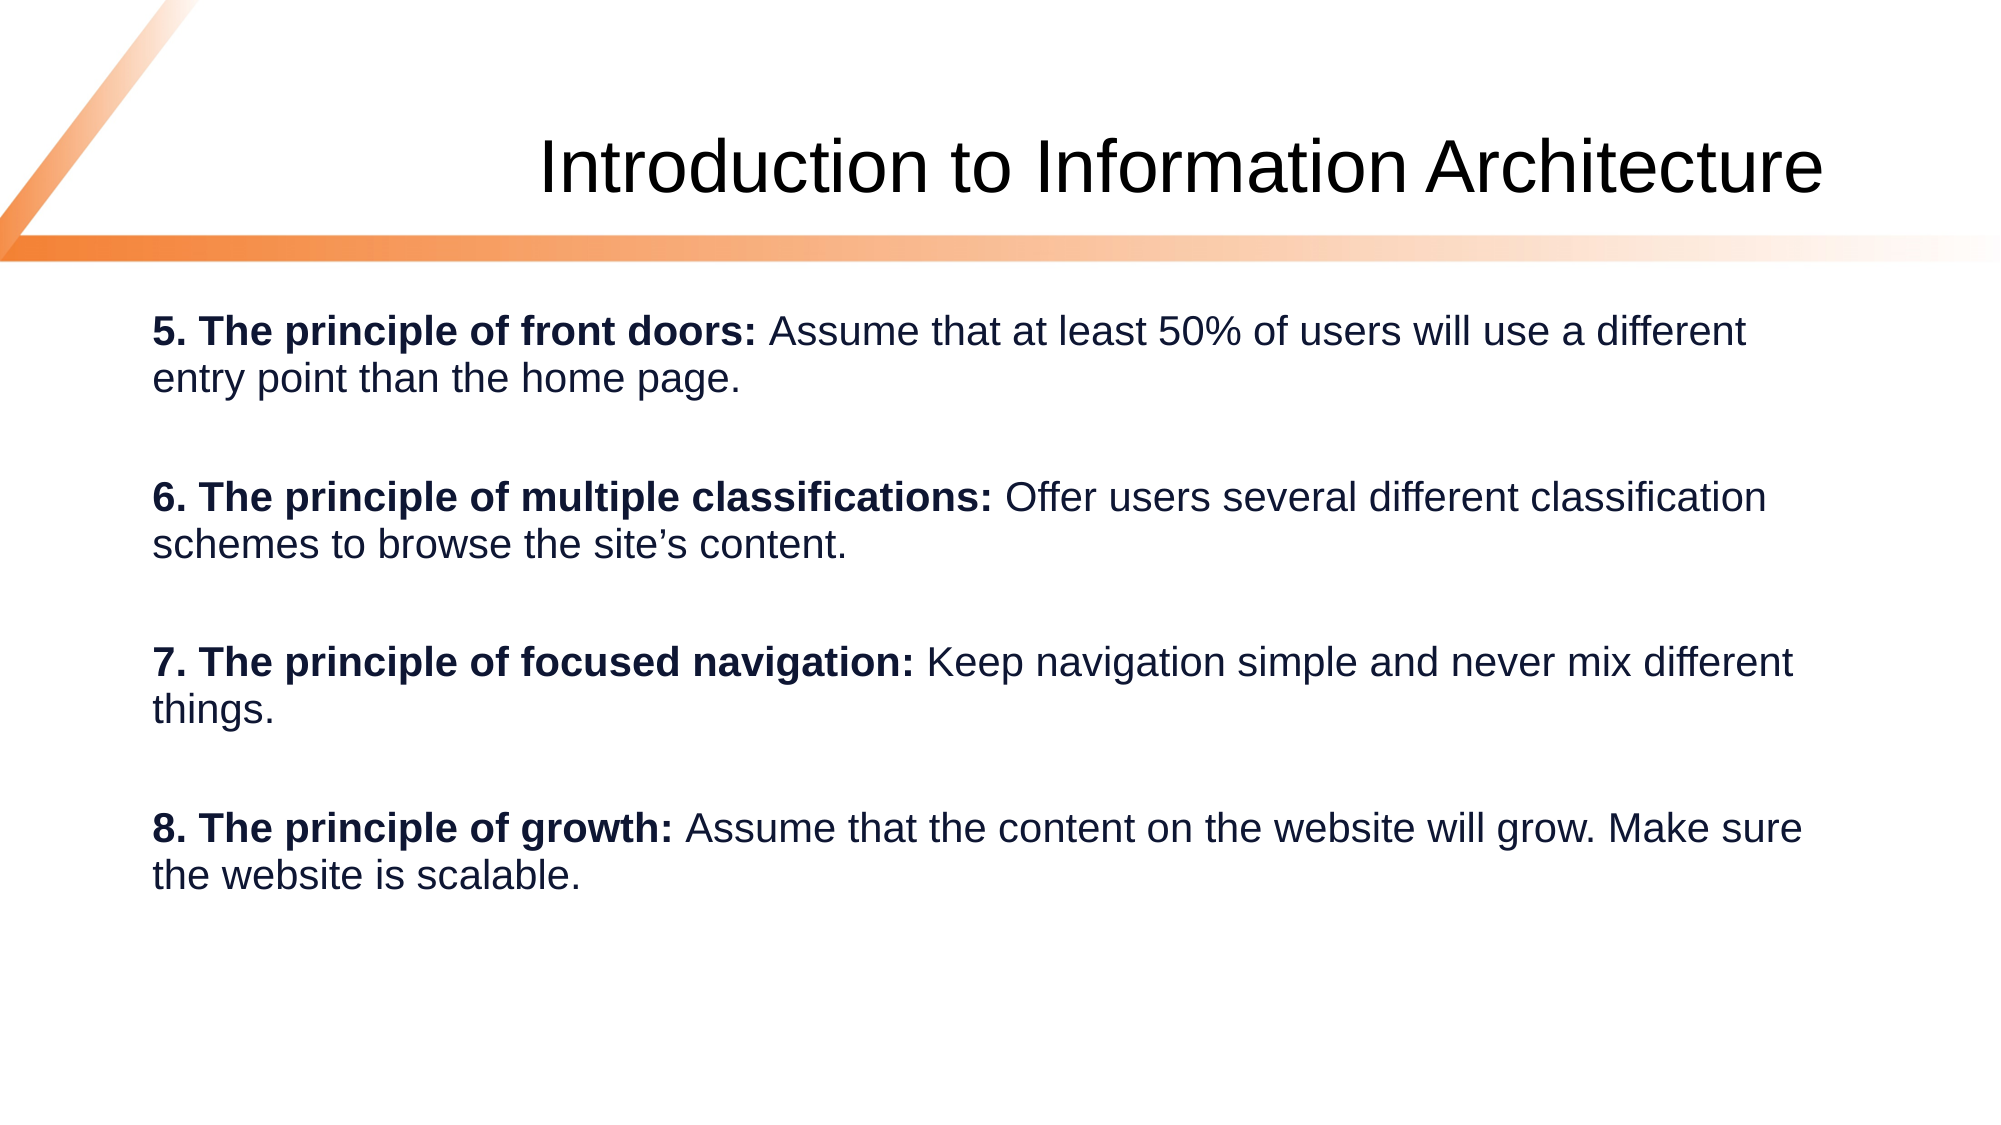

# Introduction to Information Architecture
5. The principle of front doors: Assume that at least 50% of users will use a different entry point than the home page.

6. The principle of multiple classifications: Offer users several different classification schemes to browse the site’s content.

7. The principle of focused navigation: Keep navigation simple and never mix different things.

8. The principle of growth: Assume that the content on the website will grow. Make sure the website is scalable.